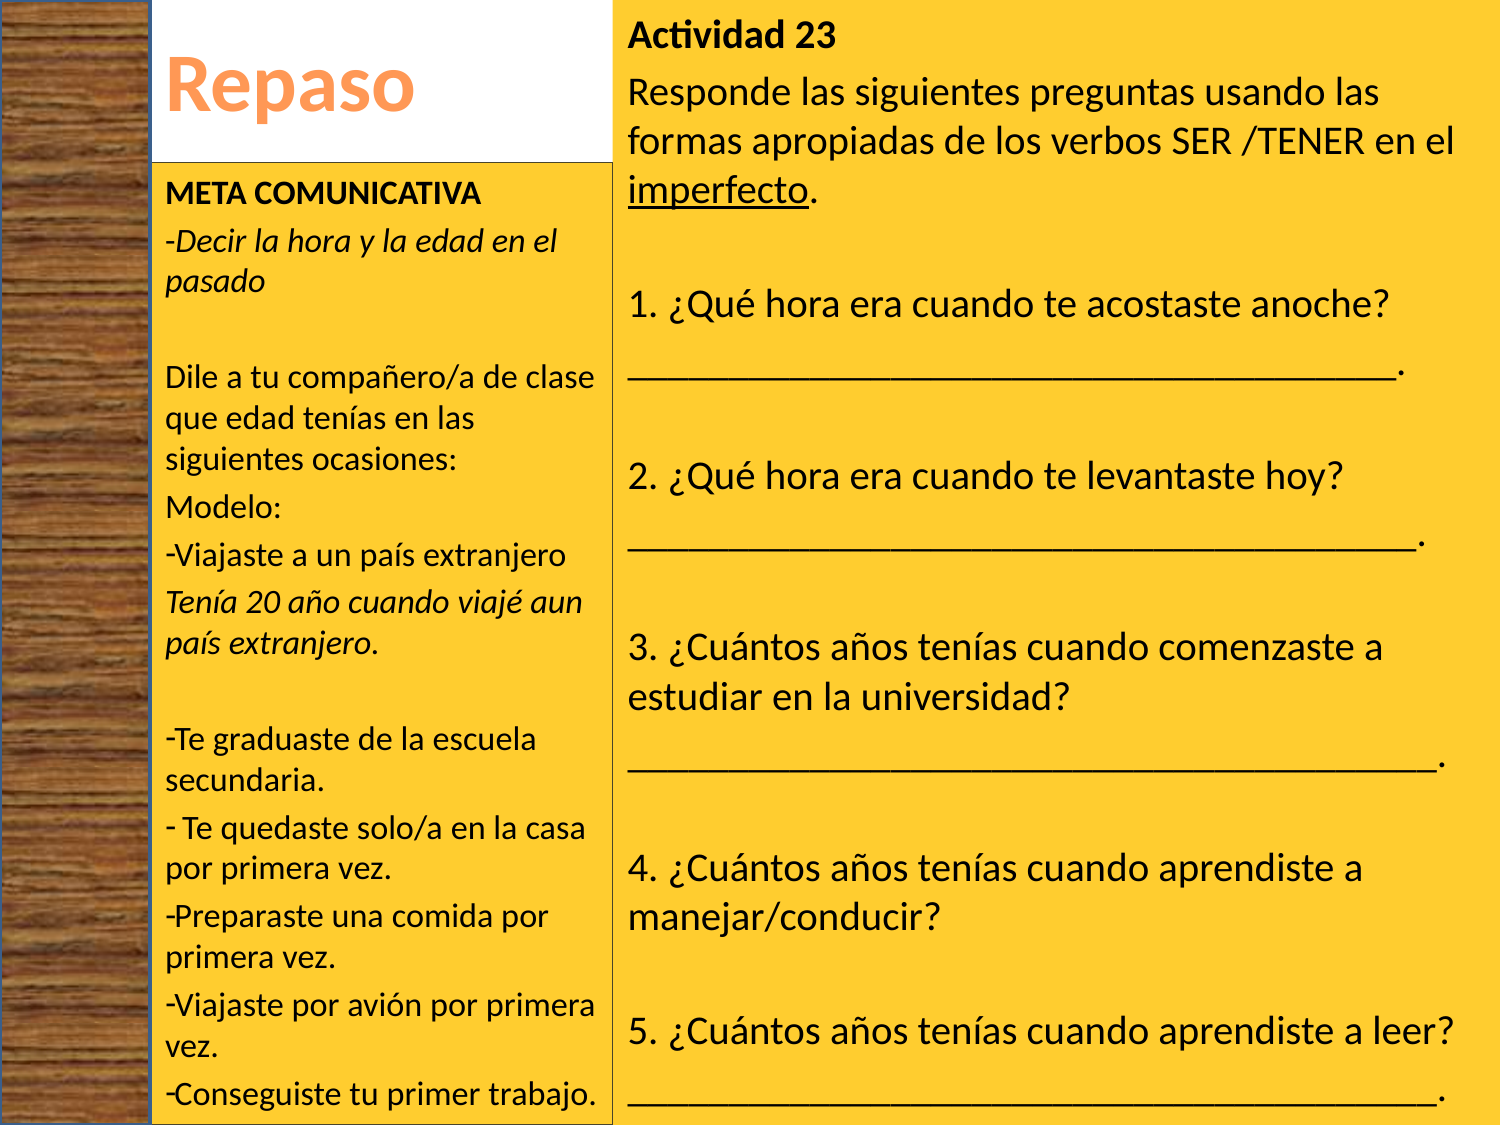

# Repaso
Actividad 23
Responde las siguientes preguntas usando las formas apropiadas de los verbos SER /TENER en el imperfecto.

1. ¿Qué hora era cuando te acostaste anoche?
______________________________________.

2. ¿Qué hora era cuando te levantaste hoy?
_______________________________________.

3. ¿Cuántos años tenías cuando comenzaste a estudiar en la universidad?
________________________________________.

4. ¿Cuántos años tenías cuando aprendiste a manejar/conducir?

5. ¿Cuántos años tenías cuando aprendiste a leer?
________________________________________.
Meta comunicativa
-Decir la hora y la edad en el pasado

Dile a tu compañero/a de clase que edad tenías en las siguientes ocasiones:
Modelo:
Viajaste a un país extranjero
Tenía 20 año cuando viajé aun país extranjero.

Te graduaste de la escuela secundaria.
 Te quedaste solo/a en la casa por primera vez.
Preparaste una comida por primera vez.
Viajaste por avión por primera vez.
Conseguiste tu primer trabajo.